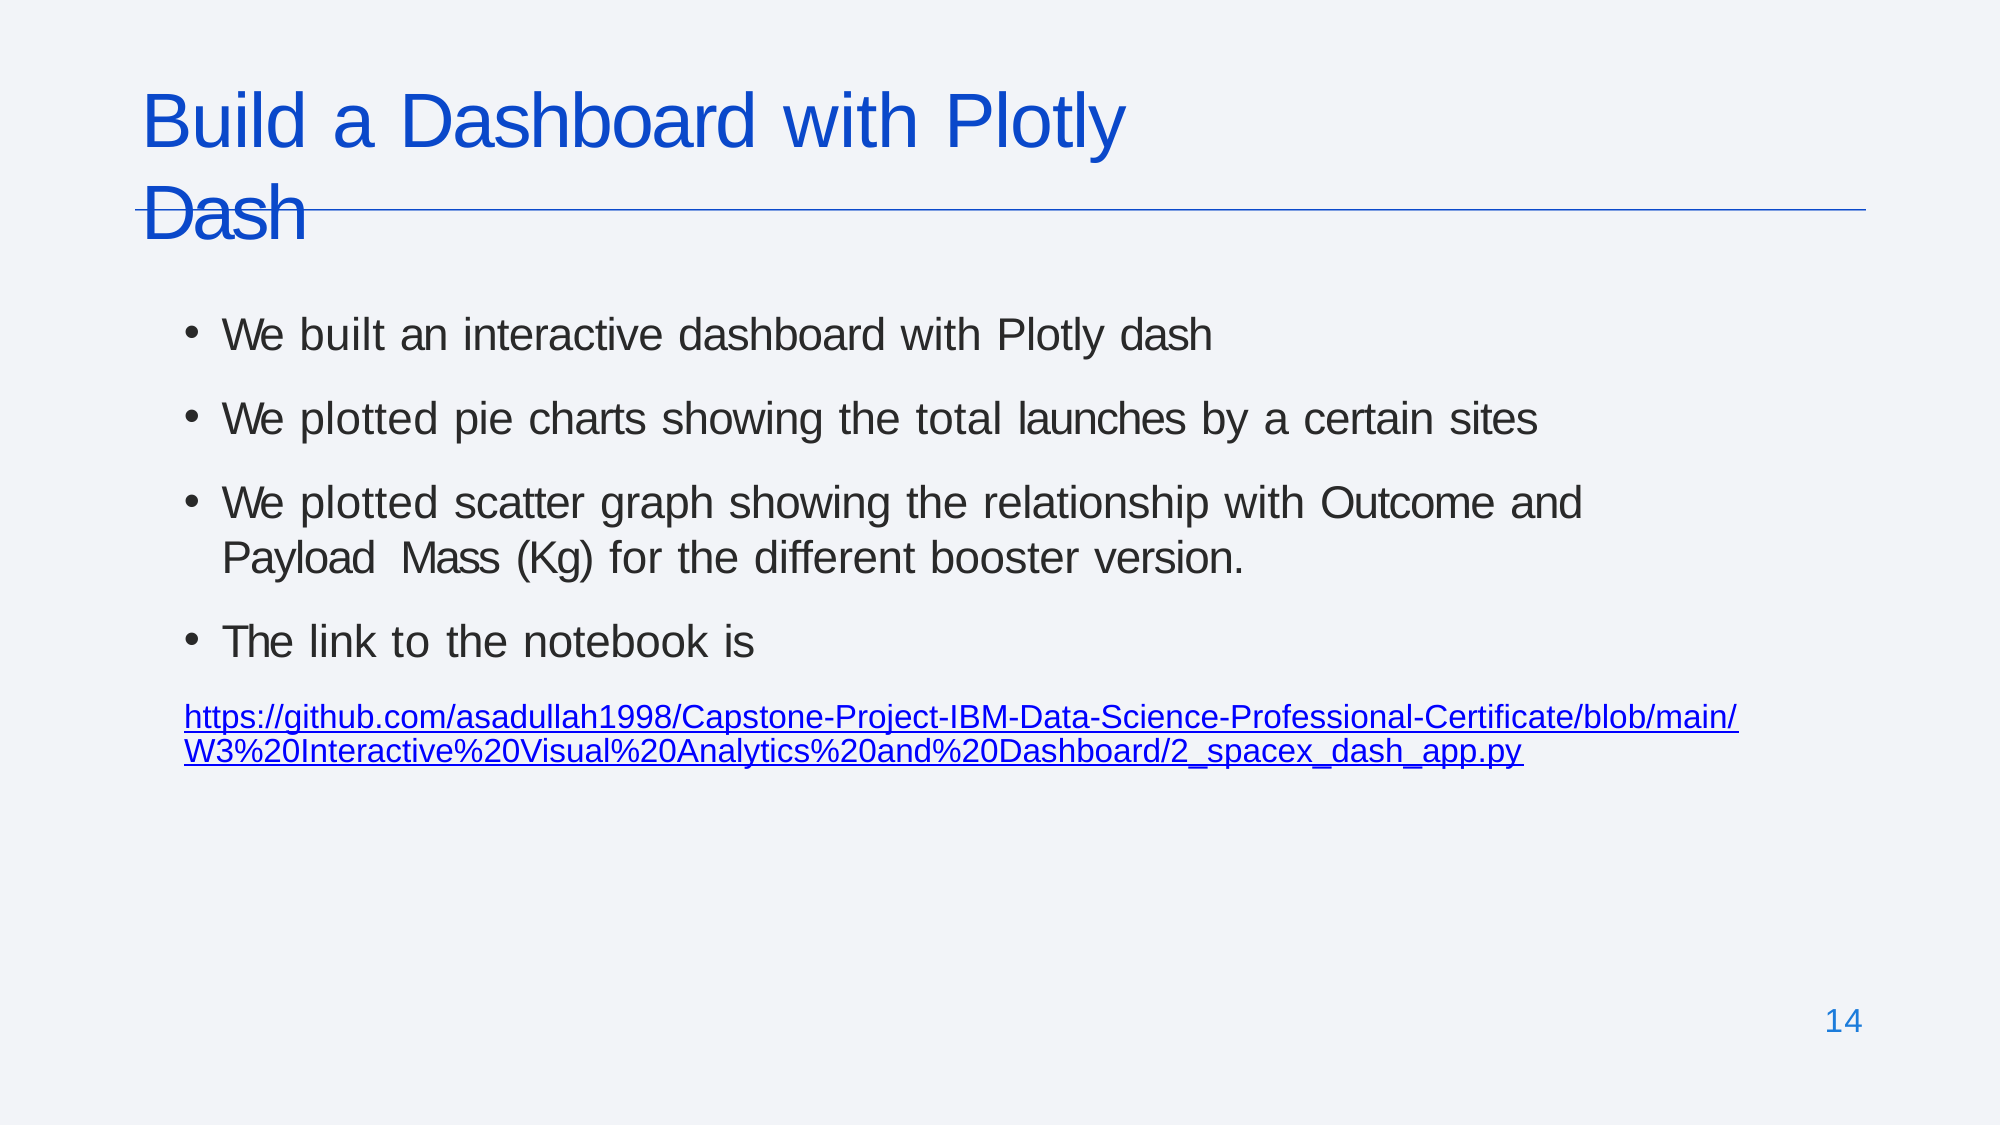

# Build a Dashboard with Plotly Dash
We built an interactive dashboard with Plotly dash
We plotted pie charts showing the total launches by a certain sites
We plotted scatter graph showing the relationship with Outcome and Payload  Mass (Kg) for the different booster version.
The link to the notebook is
https://github.com/asadullah1998/Capstone-Project-IBM-Data-Science-Professional-Certificate/blob/main/W3%20Interactive%20Visual%20Analytics%20and%20Dashboard/2_spacex_dash_app.py
14